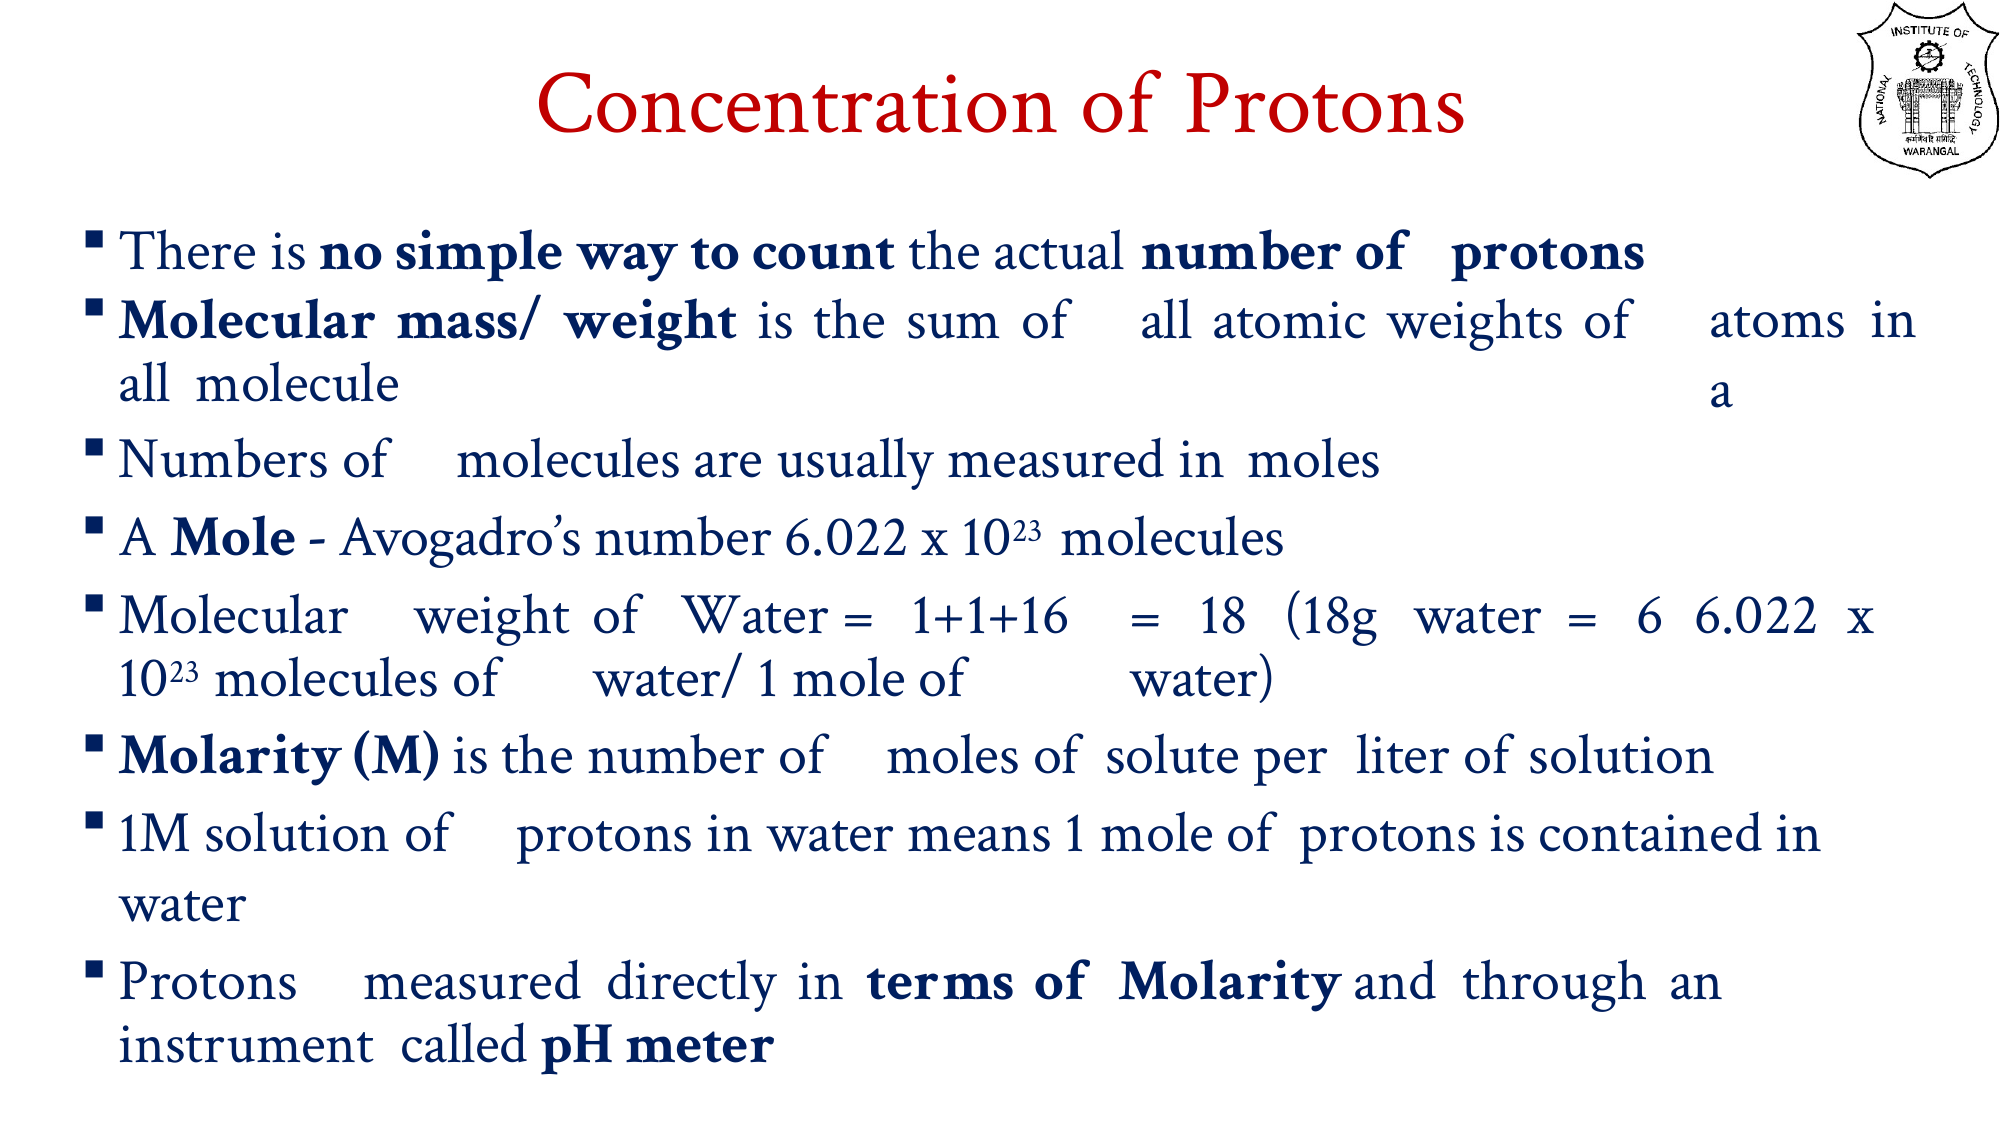

# Concentration of	Protons
There is no simple way to count the actual number of	protons
Molecular mass/ weight is the sum of	all atomic weights of	all  molecule
Numbers of	molecules are usually measured in	moles
A Mole - Avogadro’s number 6.022 x 1023 molecules
atoms	in a
Molecular	weight	of	Water	=	1+1+16	=	18	(18g	water	=	6	6.022	x	1023  molecules of	water/ 1 mole of	water)
Molarity (M) is the number of	moles of	solute per	liter of	solution
1M solution of	protons in water means 1 mole of	protons is contained in water
Protons	measured	directly	in	terms	of	Molarity	and	through	an	instrument  called pH meter